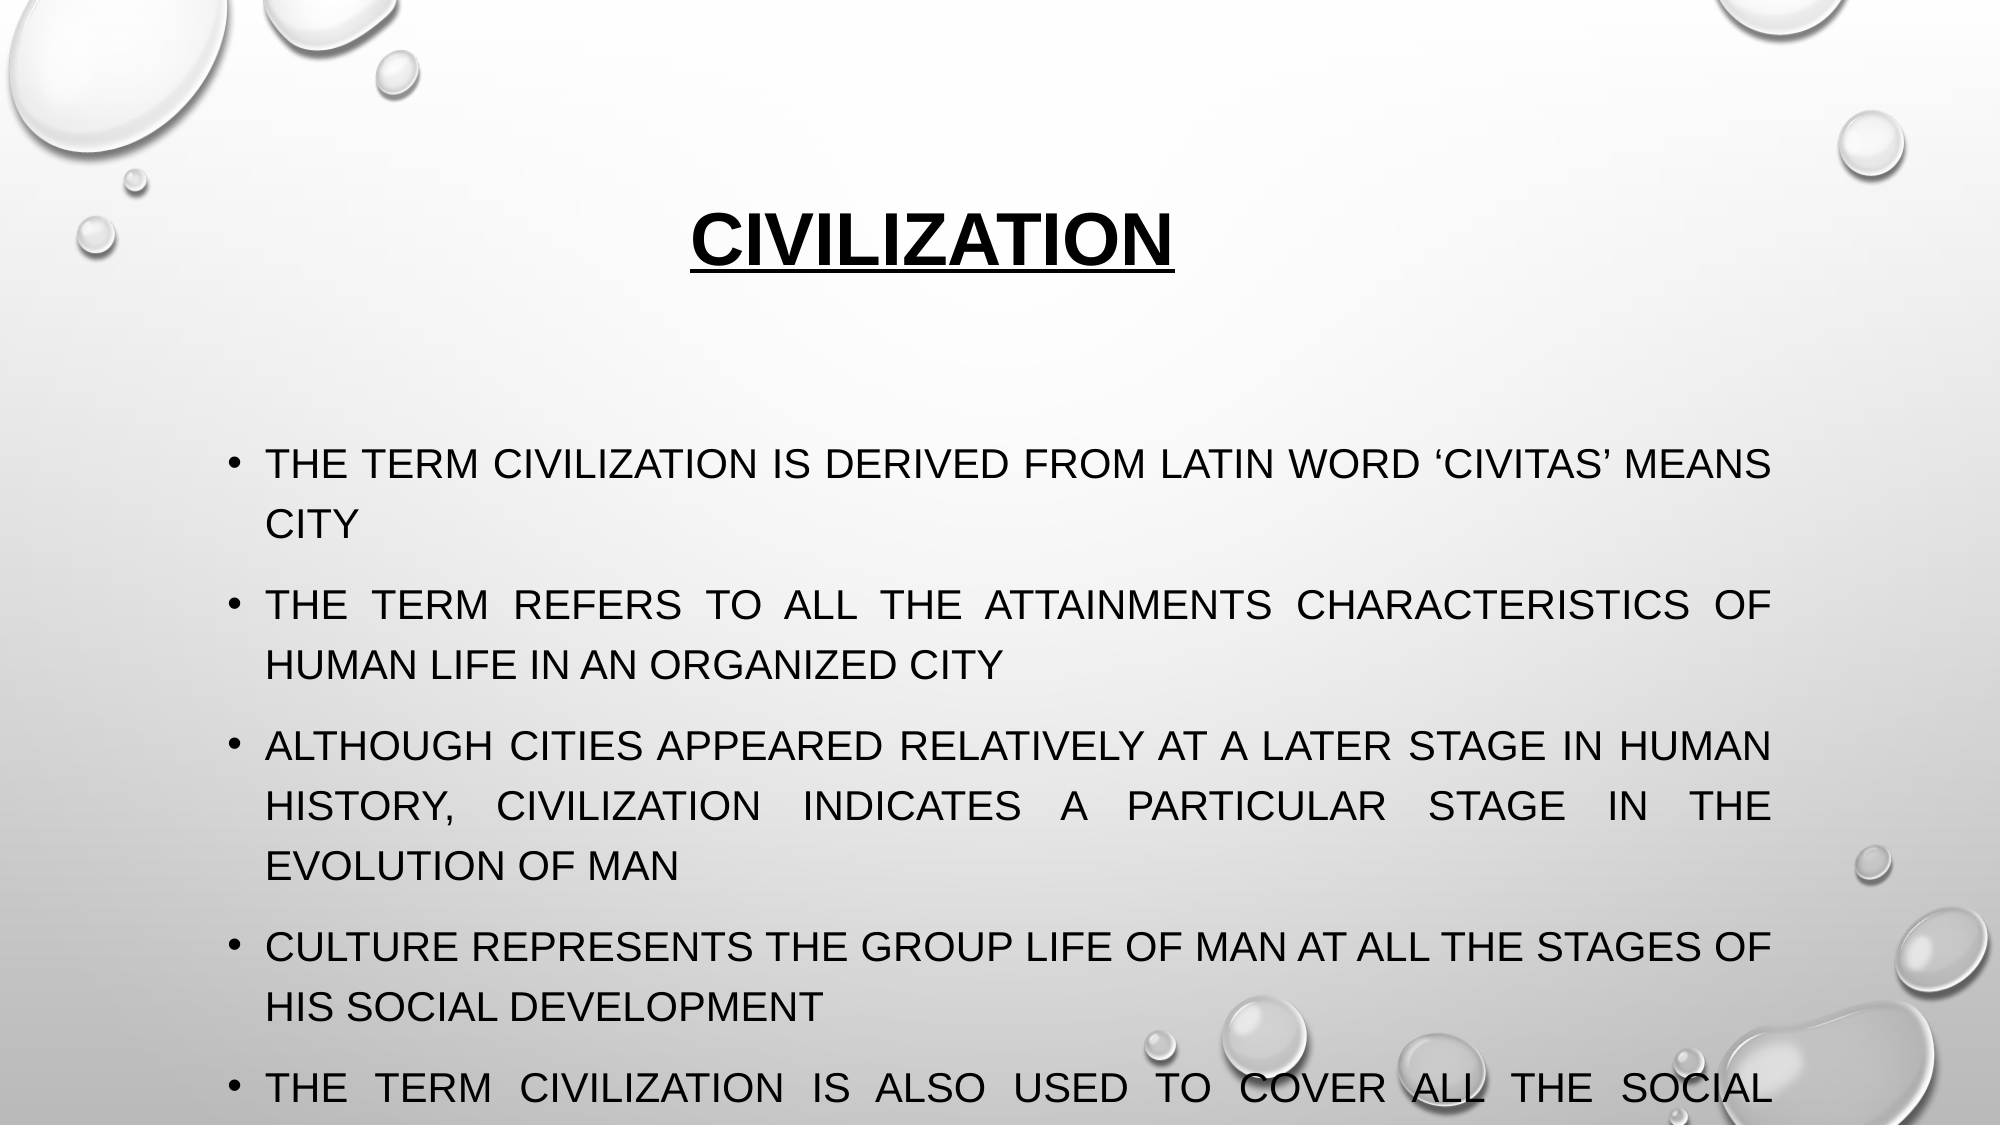

# Civilization
The term civilization is derived from Latin word ‘Civitas’ means city
The term refers to all the attainments characteristics of human life in an organized city
Although cities appeared relatively at a later stage in human history, civilization indicates a particular stage in the evolution of man
Culture represents the group life of man at all the stages of his social development
The term civilization is also used to cover all the social organizations and other attainments of man which mark him off from other animals